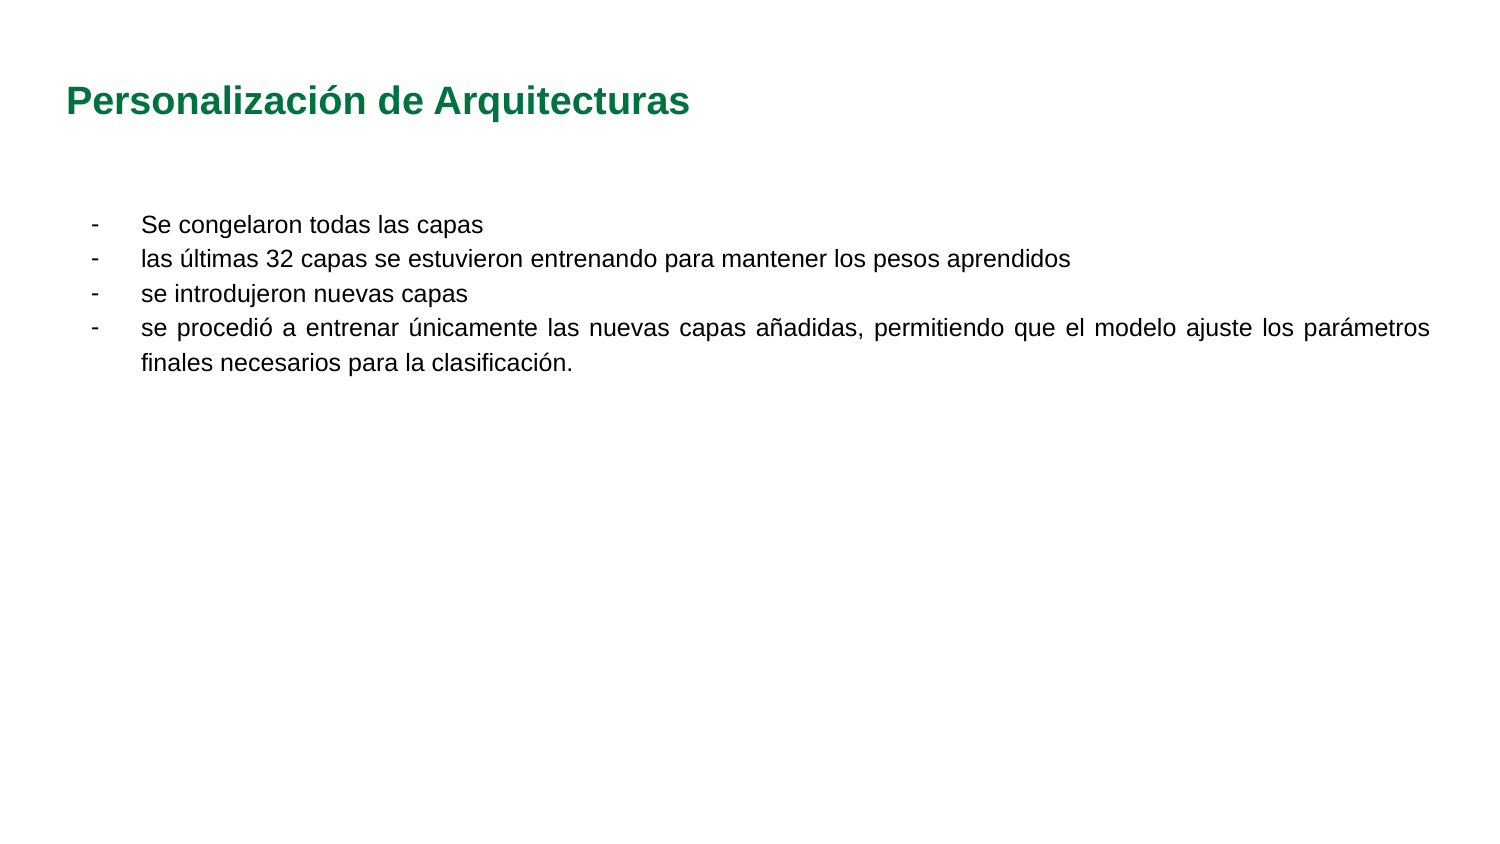

# Personalización de Arquitecturas
Se congelaron todas las capas
las últimas 32 capas se estuvieron entrenando para mantener los pesos aprendidos
se introdujeron nuevas capas
se procedió a entrenar únicamente las nuevas capas añadidas, permitiendo que el modelo ajuste los parámetros finales necesarios para la clasificación.